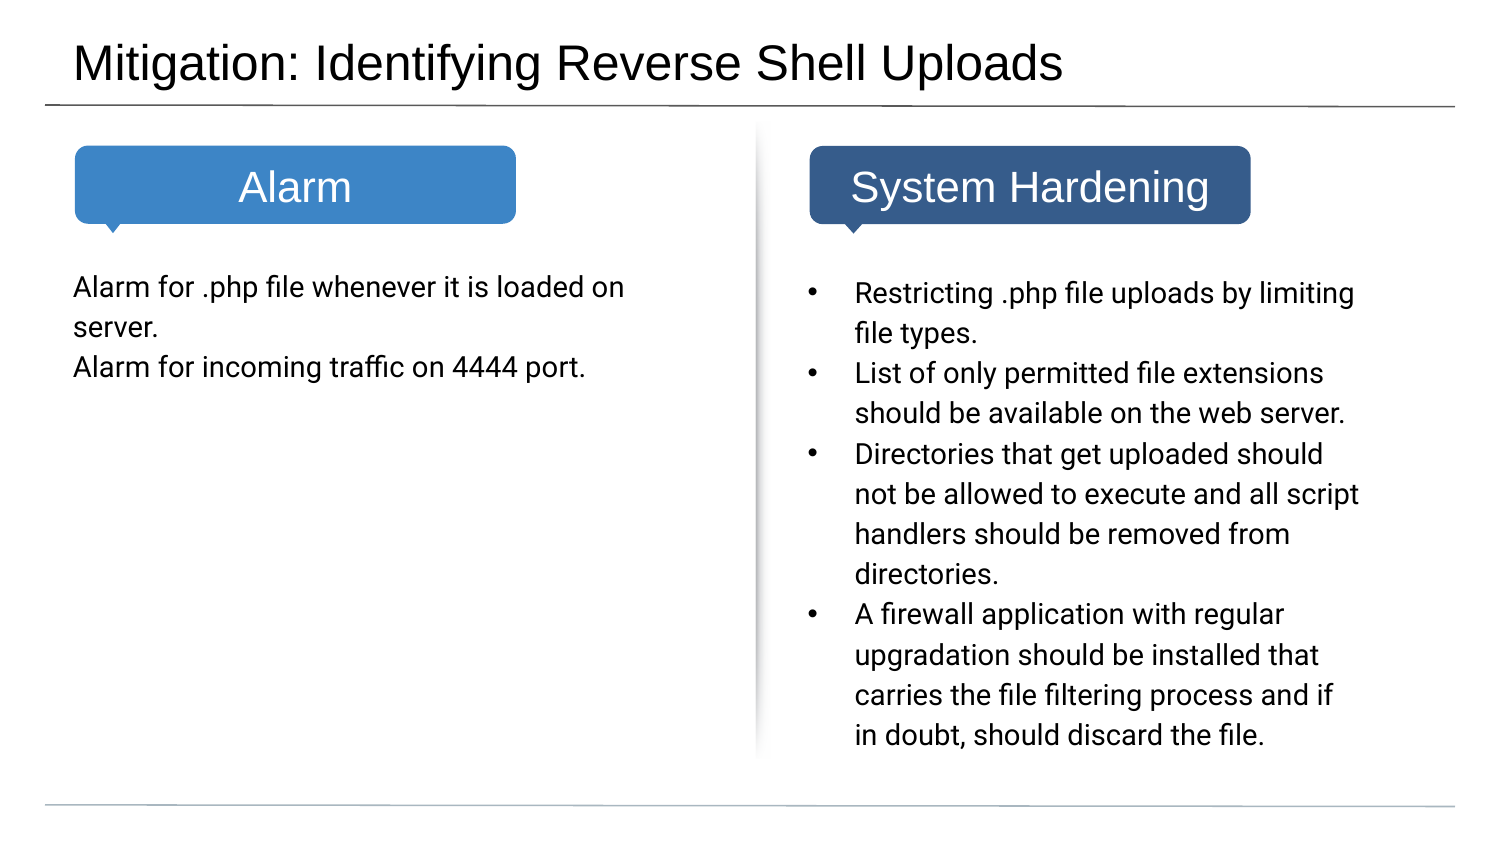

# Mitigation: Identifying Reverse Shell Uploads

Restricting .php file uploads by limiting file types.
List of only permitted file extensions should be available on the web server.
Directories that get uploaded should not be allowed to execute and all script handlers should be removed from directories.
A firewall application with regular upgradation should be installed that carries the file filtering process and if in doubt, should discard the file.

Alarm for .php file whenever it is loaded on server.
Alarm for incoming traffic on 4444 port.